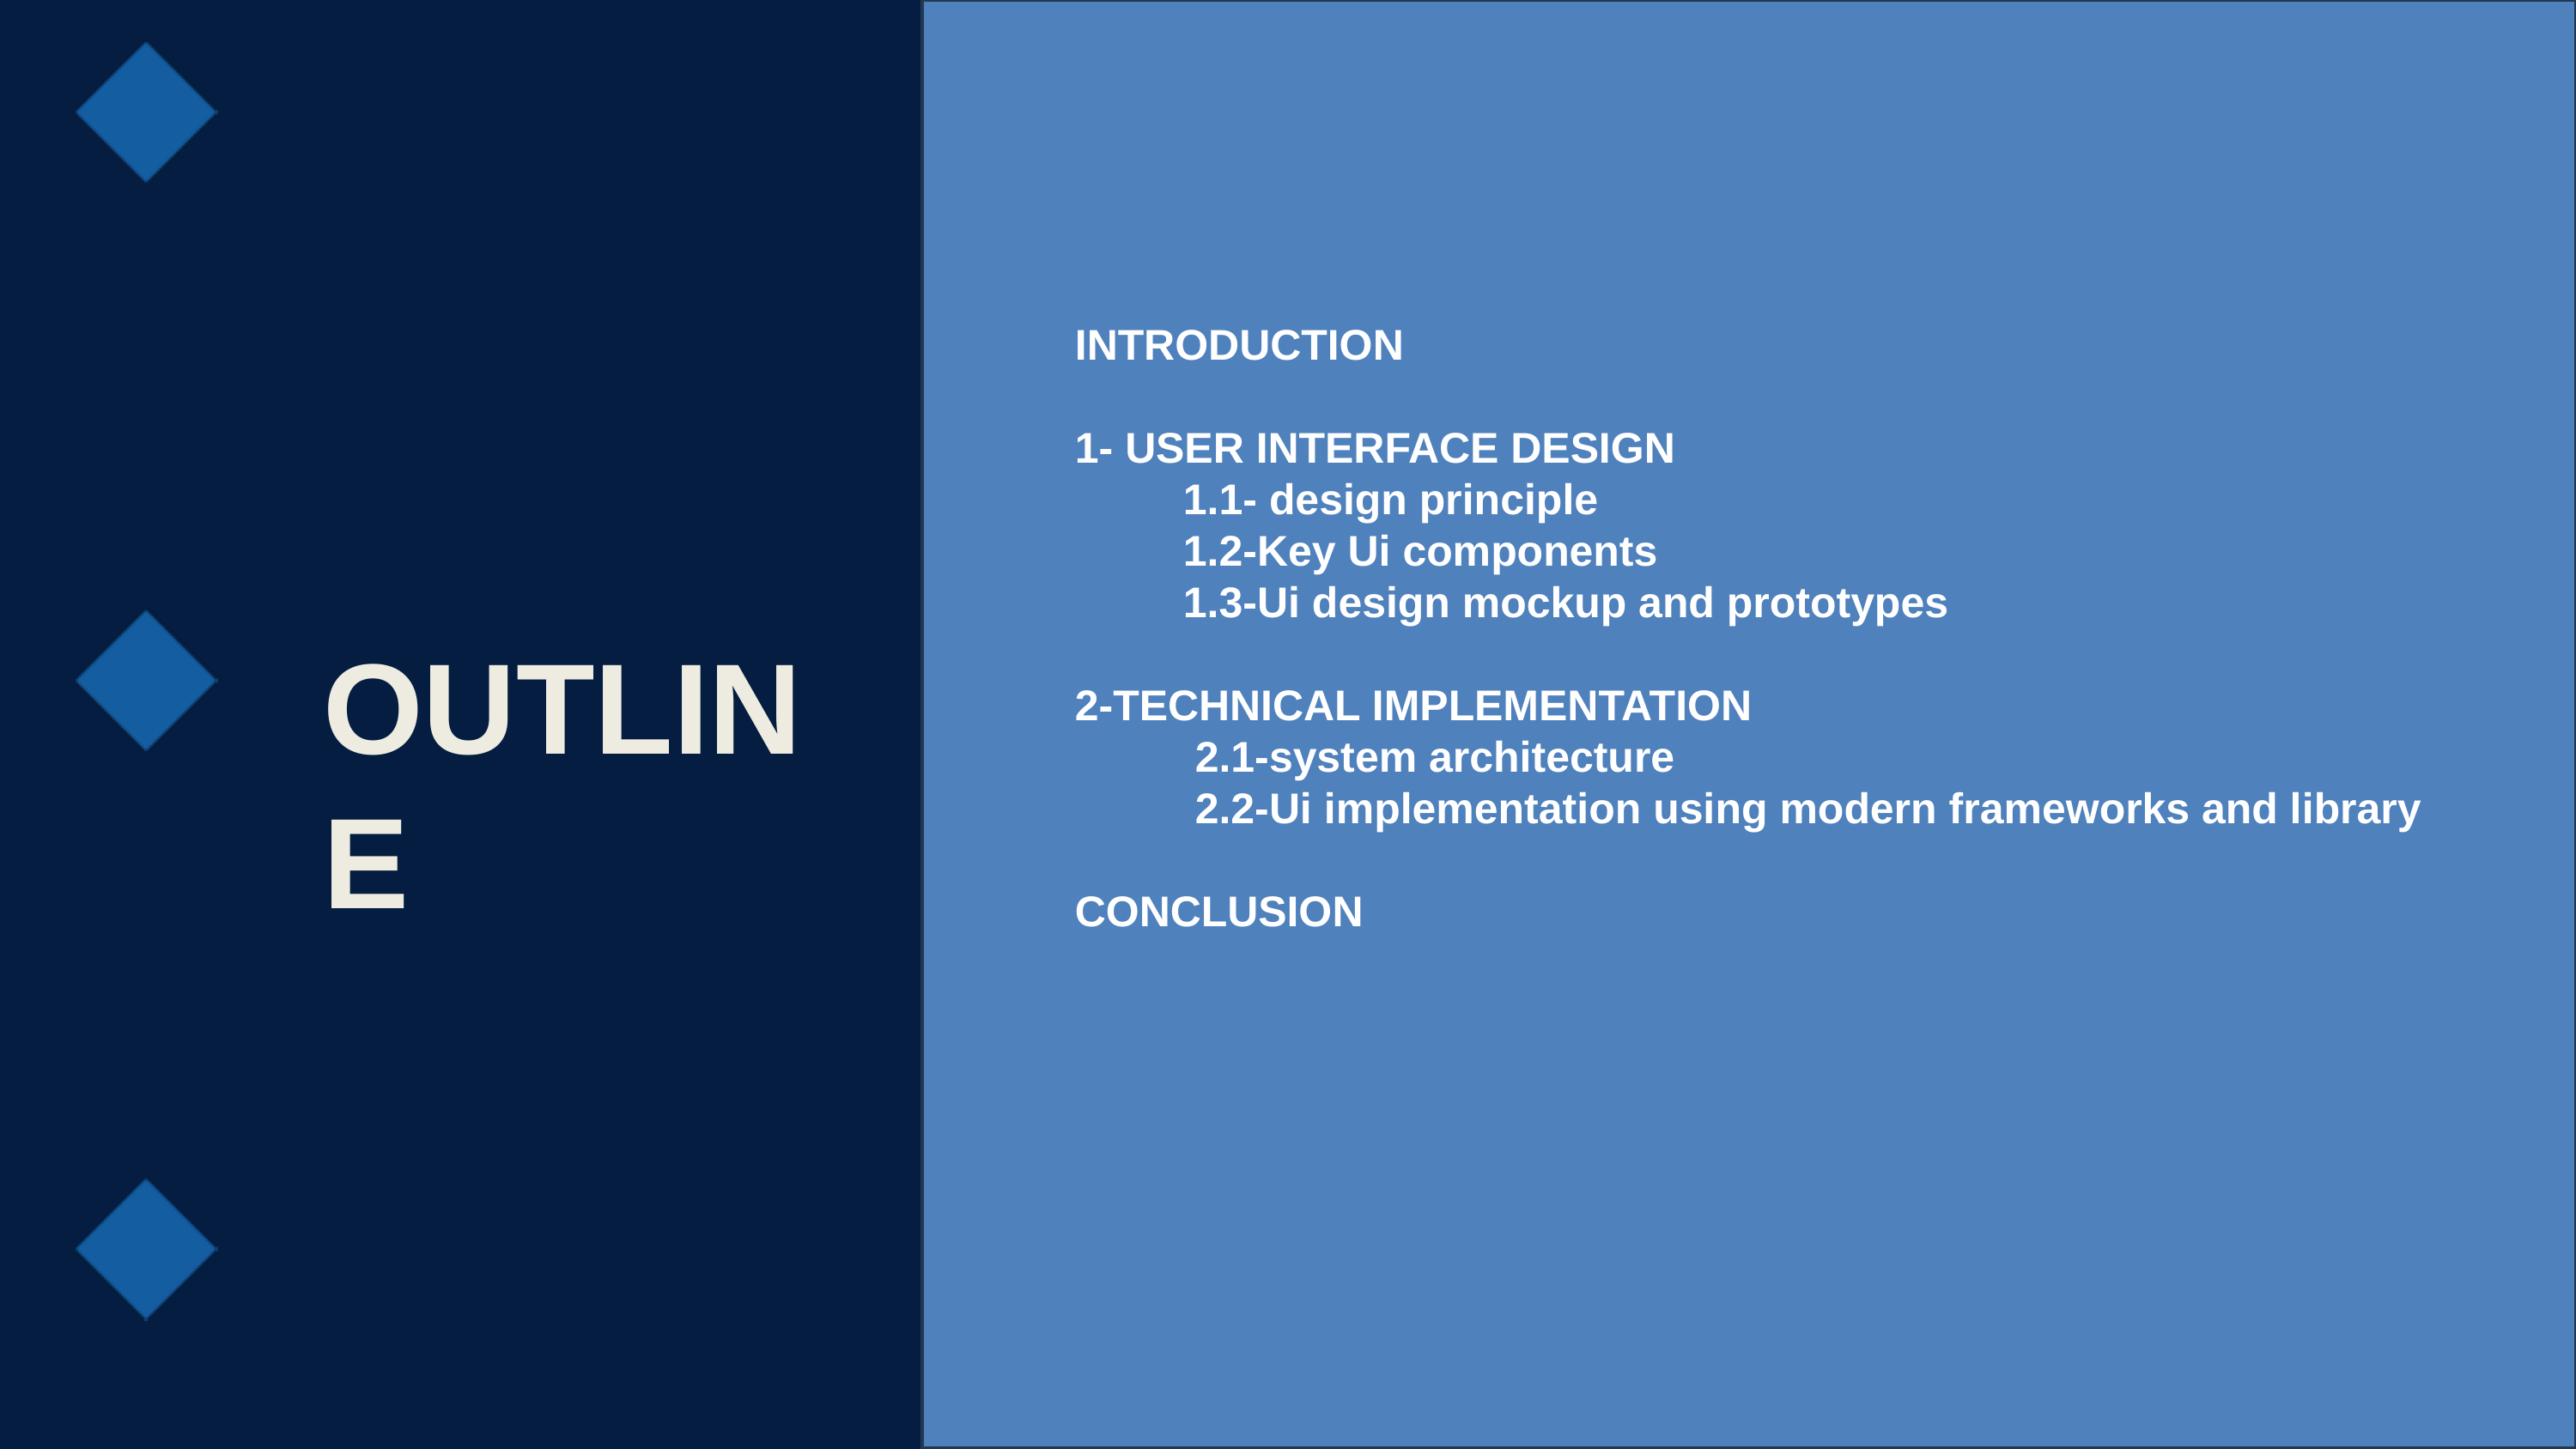

INTRODUCTION

1- USER INTERFACE DESIGN
         1.1- design principle
         1.2-Key Ui components
         1.3-Ui design mockup and prototypes

2-TECHNICAL IMPLEMENTATION
          2.1-system architecture
          2.2-Ui implementation using modern frameworks and library

CONCLUSION

OUTLINE